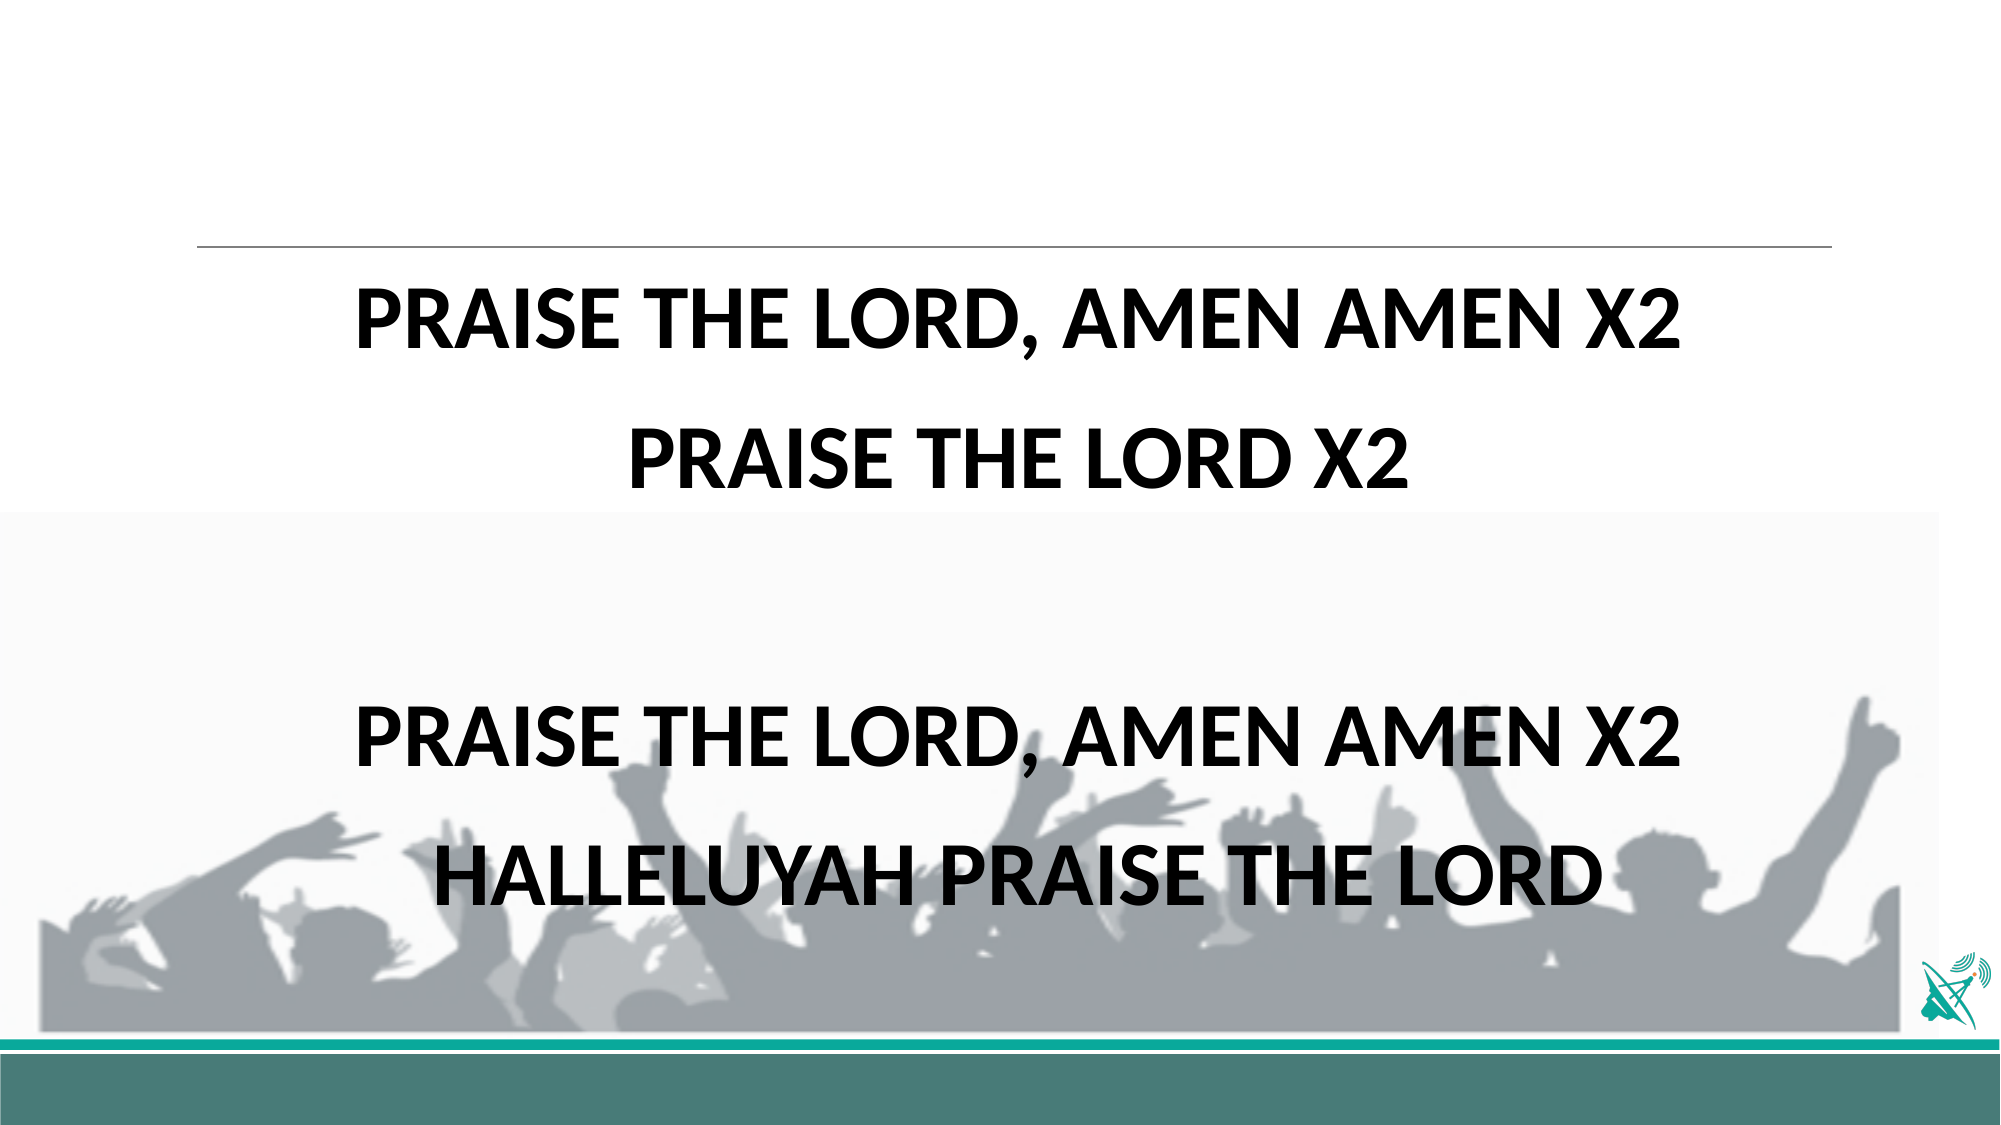

PRAISE THE LORD, AMEN AMEN X2
PRAISE THE LORD X2

PRAISE THE LORD, AMEN AMEN X2
HALLELUYAH PRAISE THE LORD